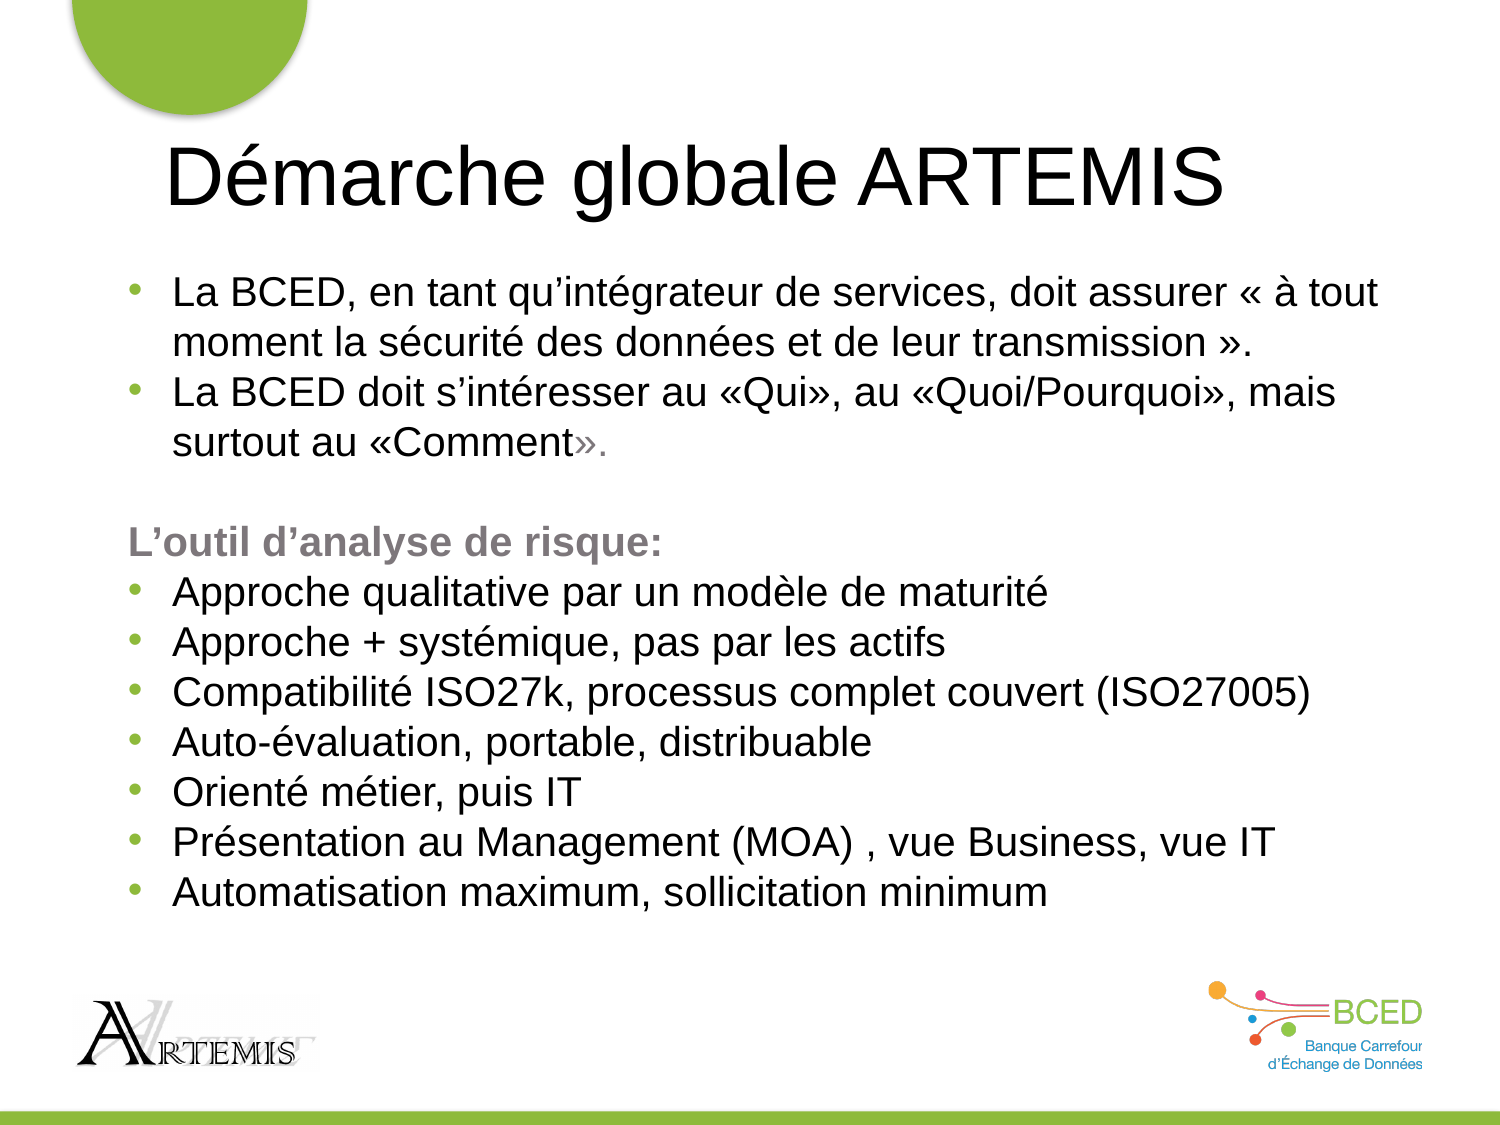

# Démarche globale ARTEMIS
La BCED, en tant qu’intégrateur de services, doit assurer « à tout moment la sécurité des données et de leur transmission ».
La BCED doit s’intéresser au «Qui», au «Quoi/Pourquoi», mais surtout au «Comment».

L’outil d’analyse de risque:
Approche qualitative par un modèle de maturité
Approche + systémique, pas par les actifs
Compatibilité ISO27k, processus complet couvert (ISO27005)
Auto-évaluation, portable, distribuable
Orienté métier, puis IT
Présentation au Management (MOA) , vue Business, vue IT
Automatisation maximum, sollicitation minimum